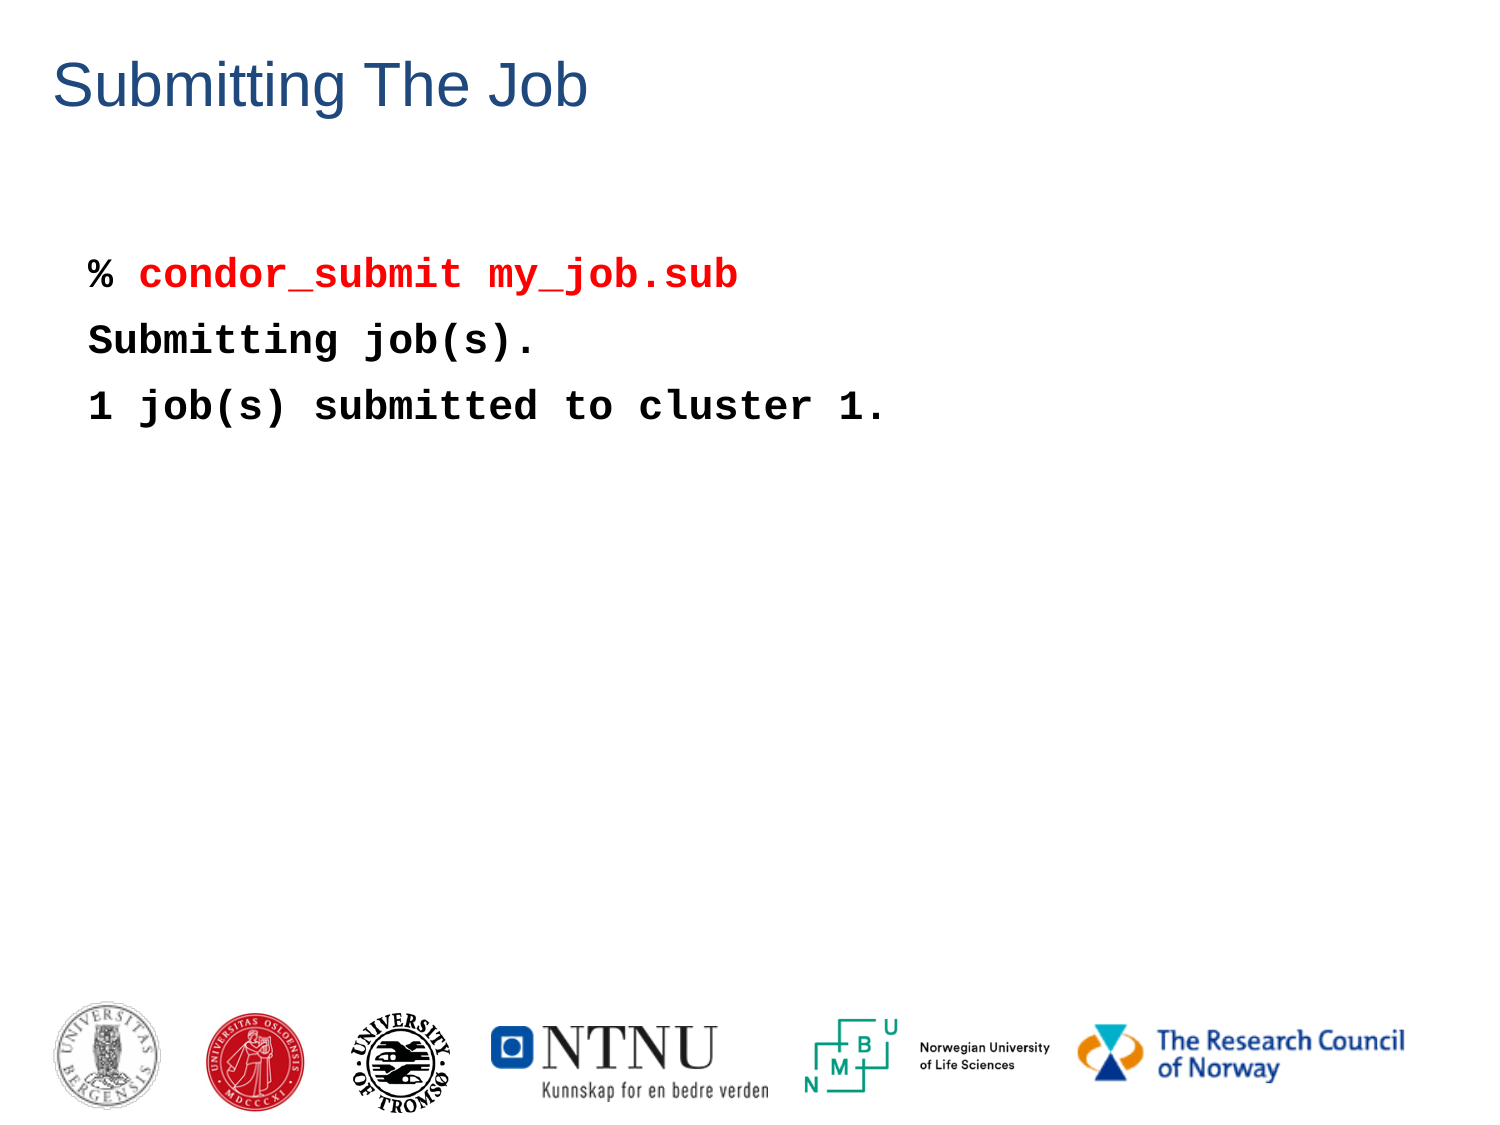

Submitting The Job
% condor_submit my_job.sub
Submitting job(s).
1 job(s) submitted to cluster 1.